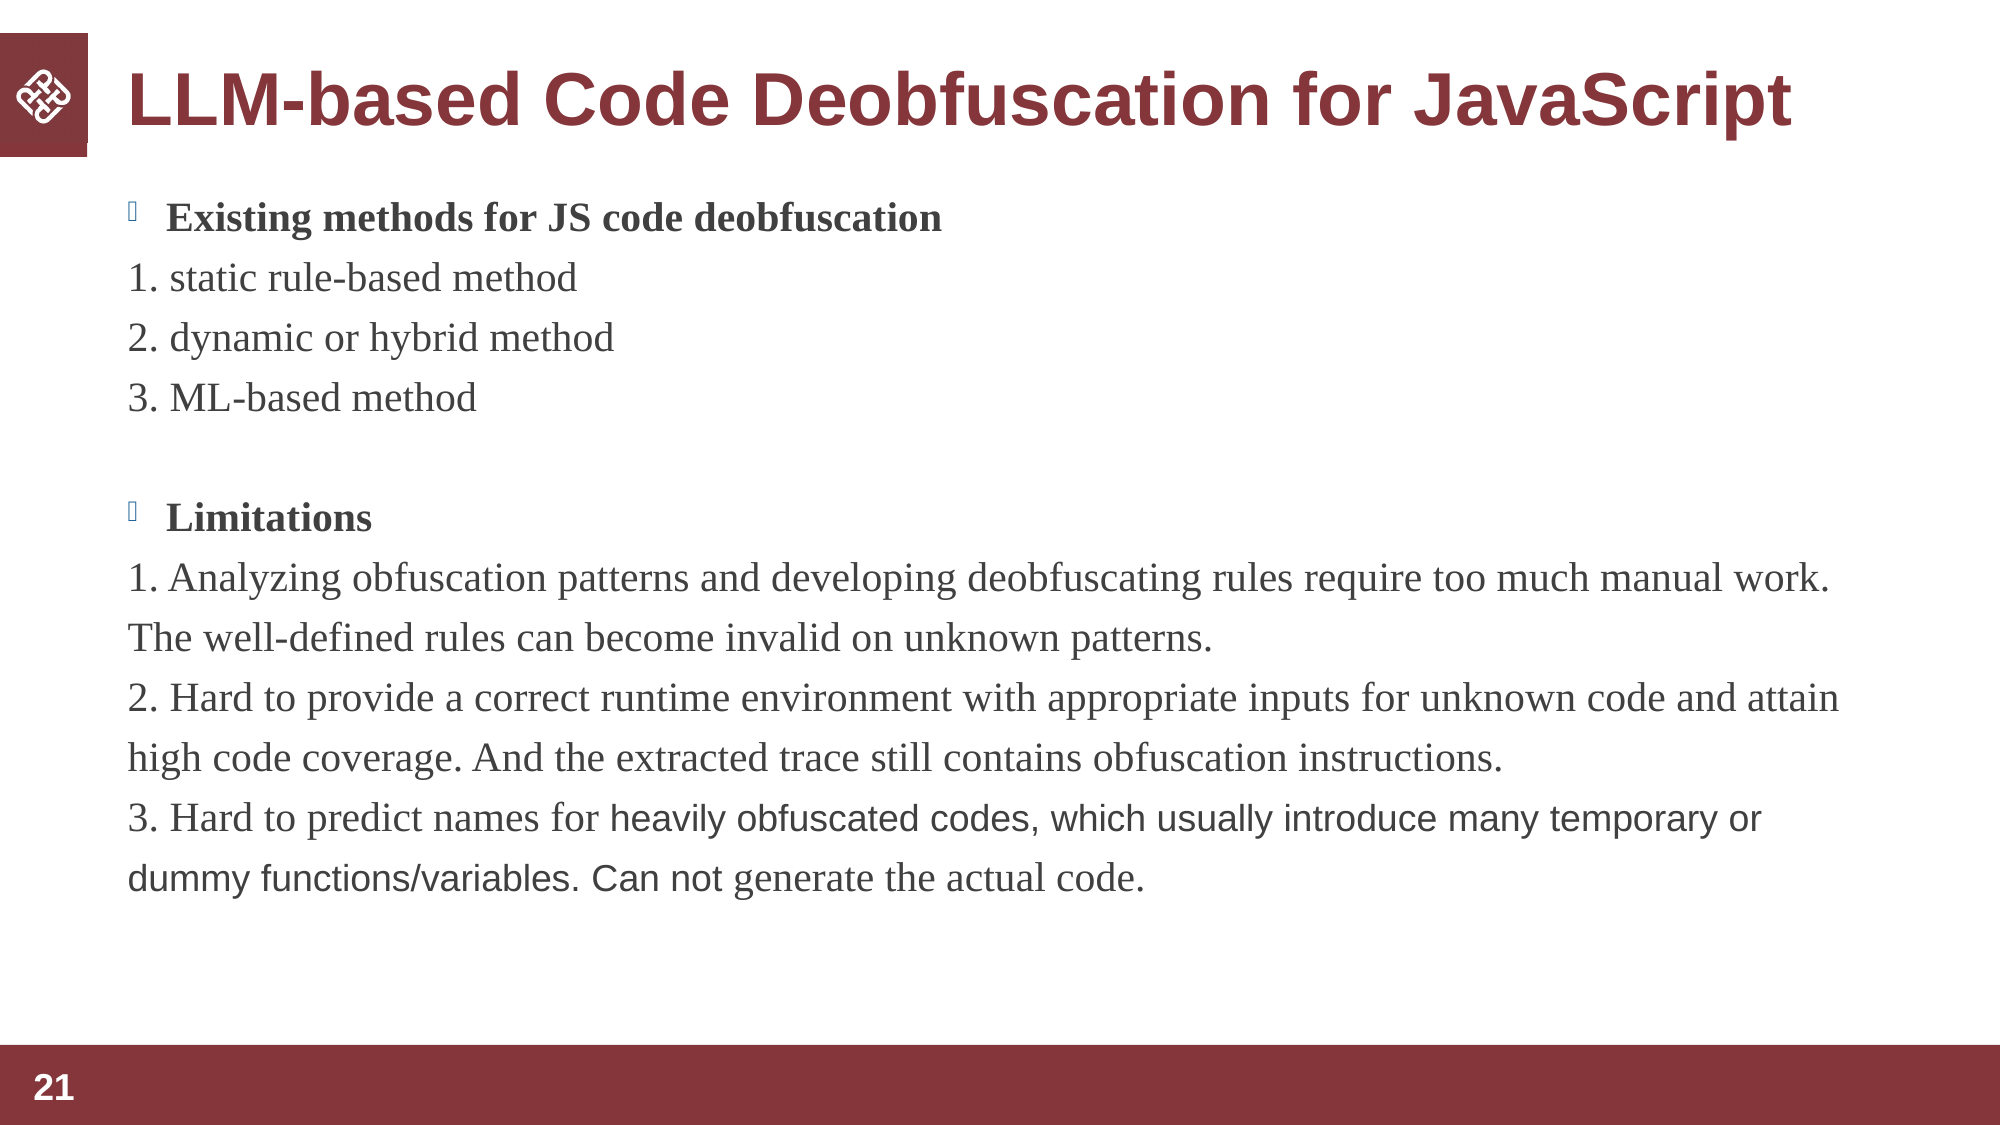

# LLM-based Code Deobfuscation for JavaScript
Existing methods for JS code deobfuscation
1. static rule-based method
2. dynamic or hybrid method
3. ML-based method

Limitations
1. Analyzing obfuscation patterns and developing deobfuscating rules require too much manual work. The well-defined rules can become invalid on unknown patterns.
2. Hard to provide a correct runtime environment with appropriate inputs for unknown code and attain high code coverage. And the extracted trace still contains obfuscation instructions.
3. Hard to predict names for heavily obfuscated codes, which usually introduce many temporary or dummy functions/variables. Can not generate the actual code.